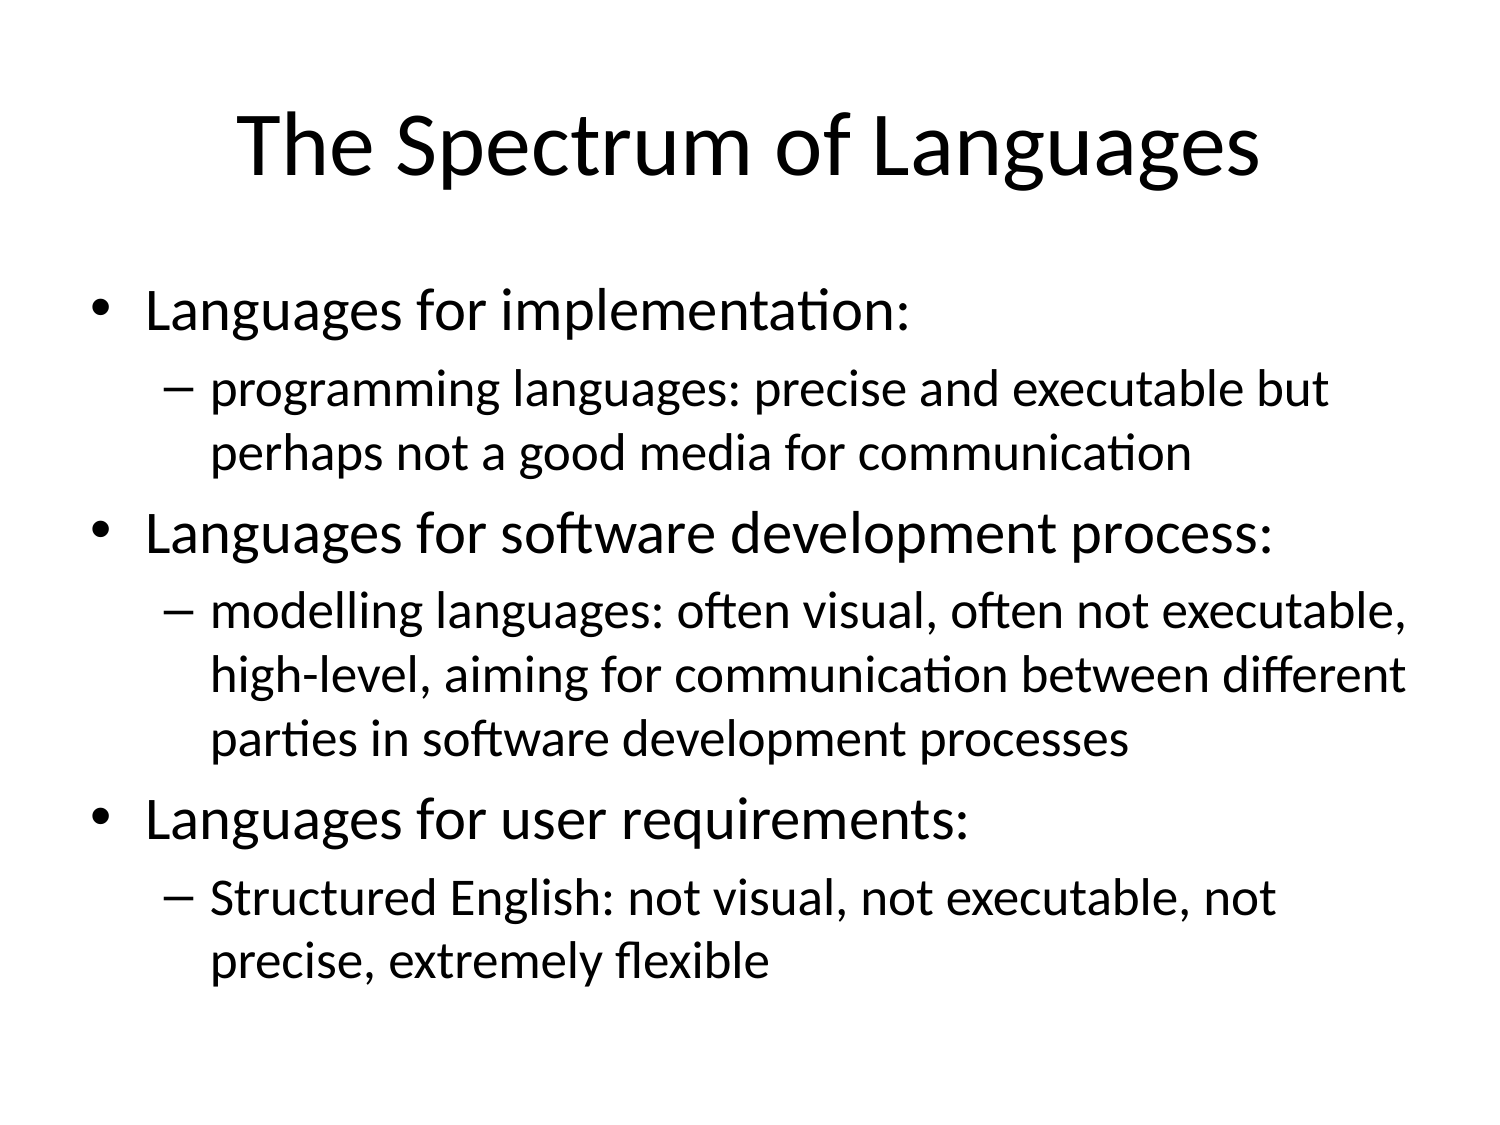

# The Spectrum of Languages
Languages for implementation:
programming languages: precise and executable but perhaps not a good media for communication
Languages for software development process:
modelling languages: often visual, often not executable, high-level, aiming for communication between different parties in software development processes
Languages for user requirements:
Structured English: not visual, not executable, not precise, extremely flexible